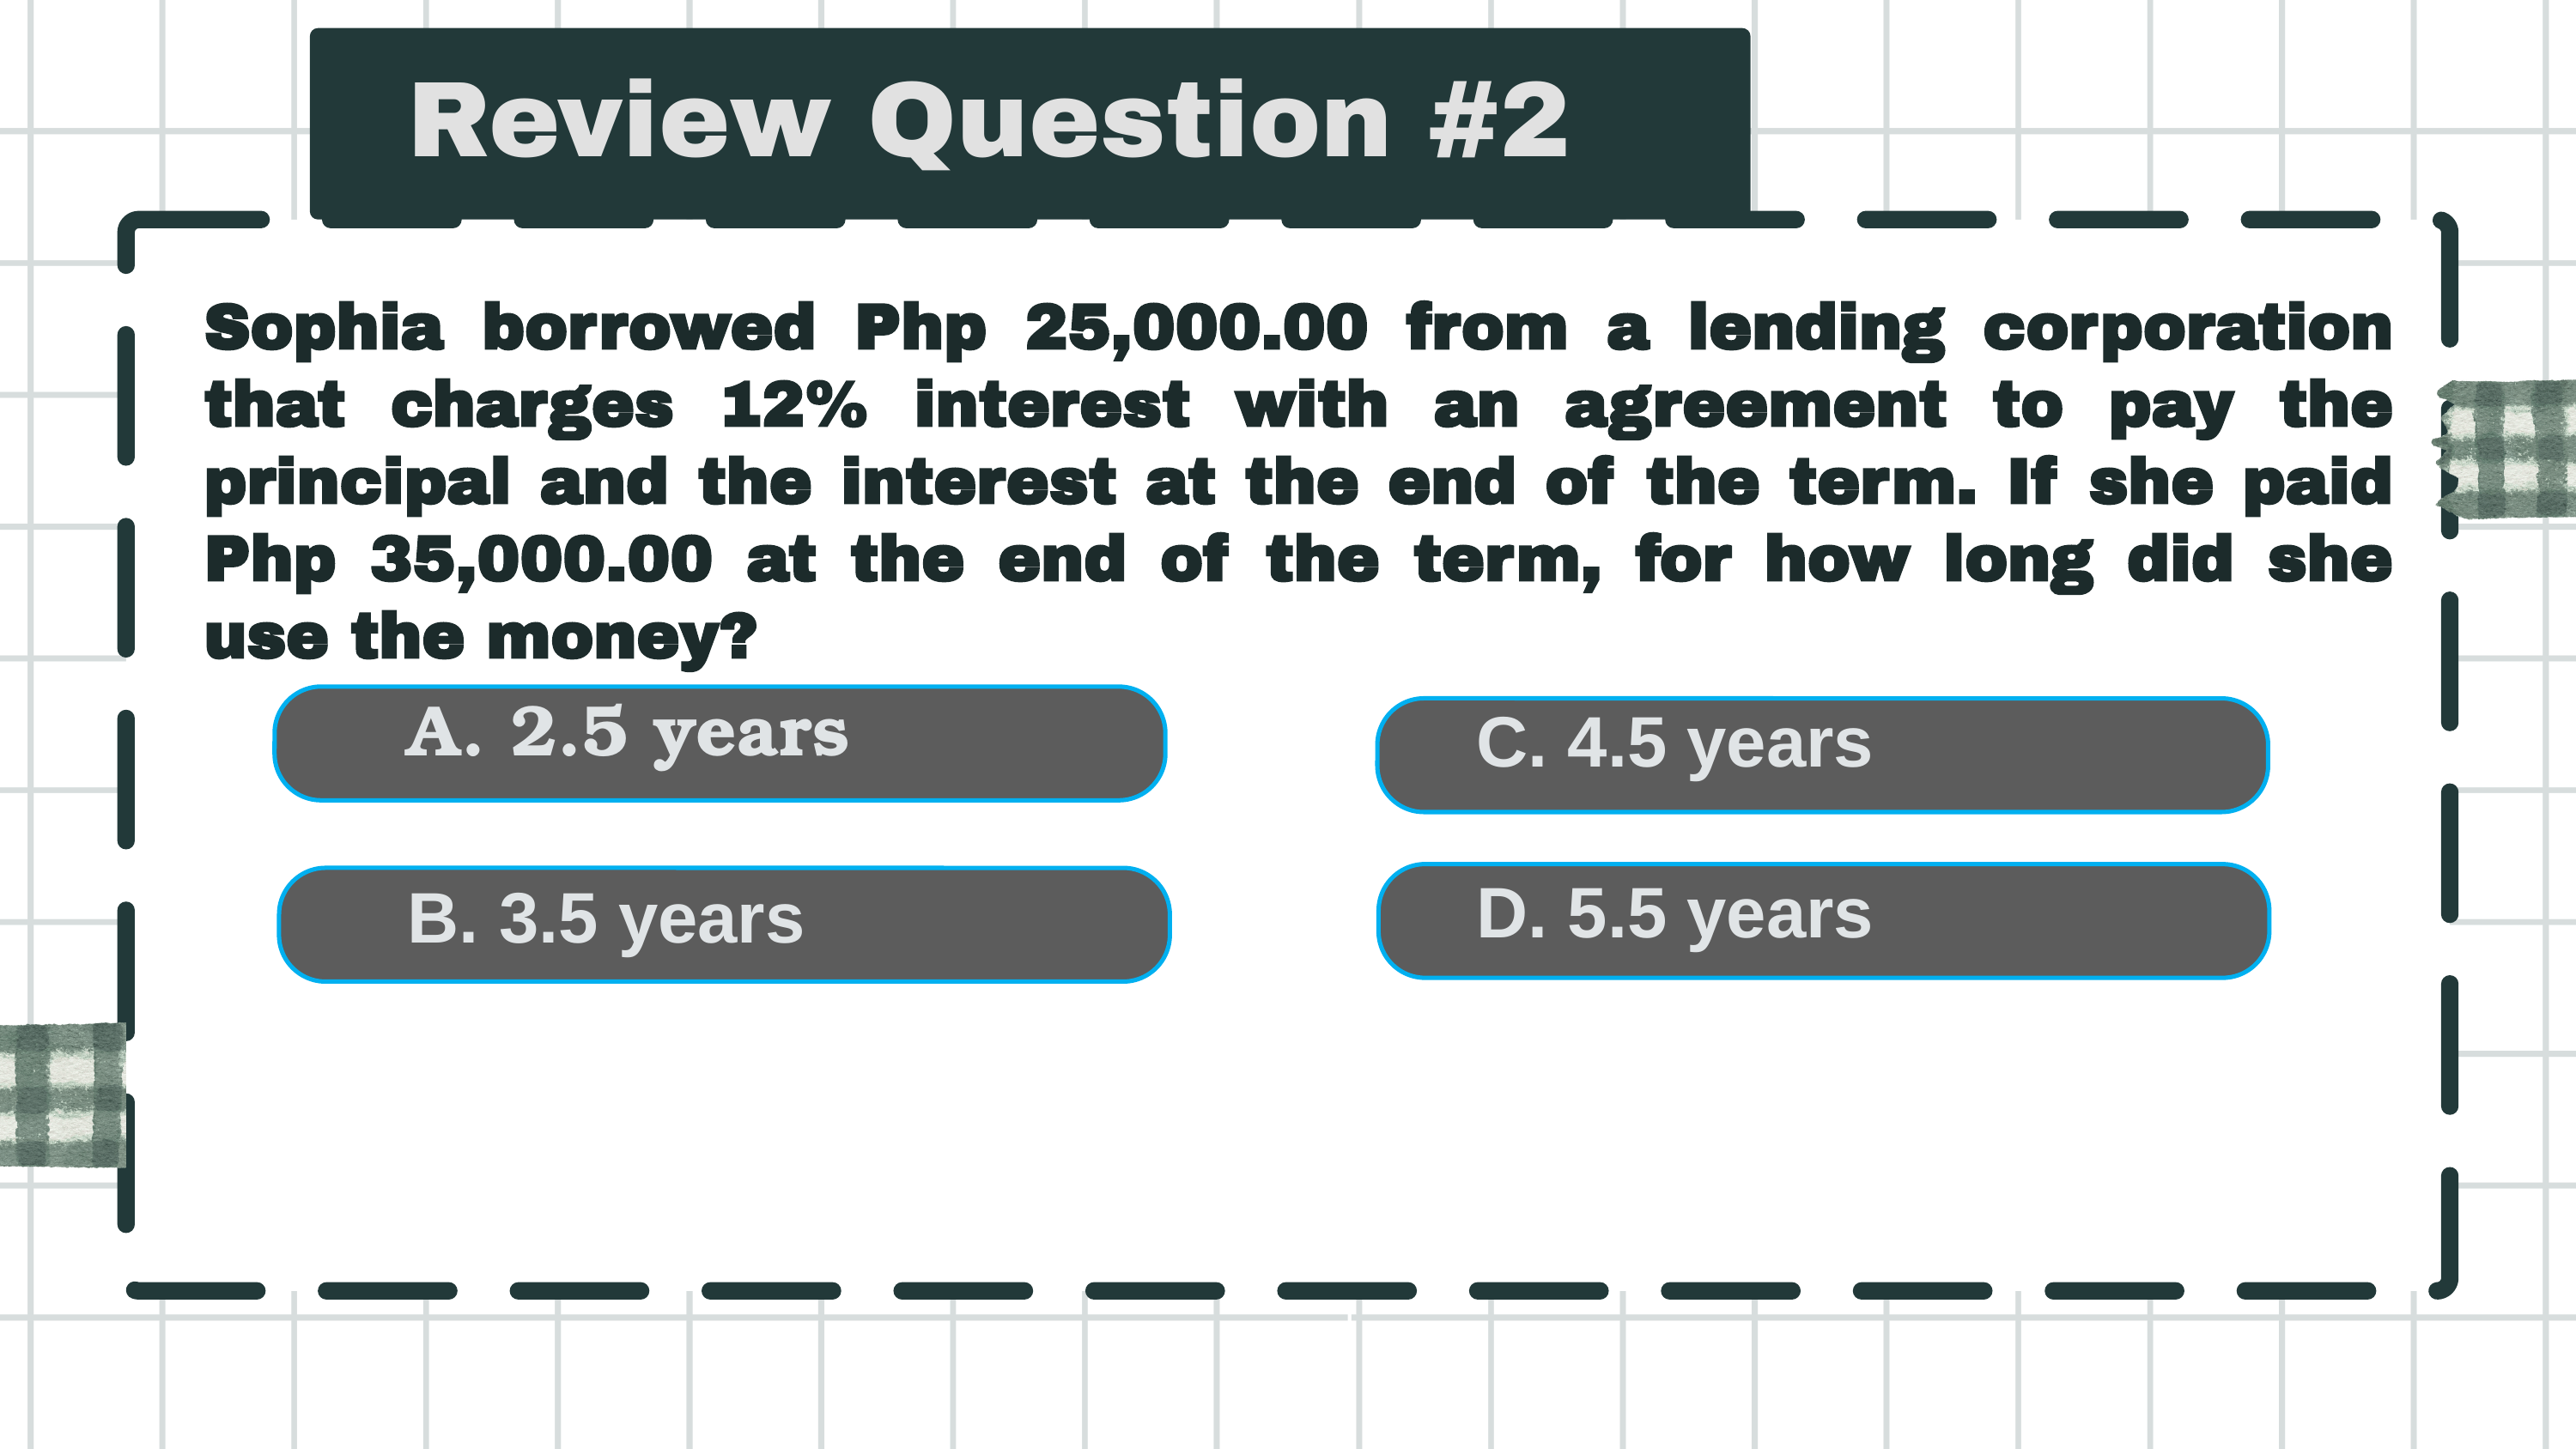

Review Question #2

Sophia borrowed Php 25,000.00 from a lending corporation that charges 12% interest with an agreement to pay the principal and the interest at the end of the term. If she paid Php 35,000.00 at the end of the term, for how long did she use the money?

A. 2.5 years
C. 4.5 years

B. 3.5 years

%
D. 5.5 years